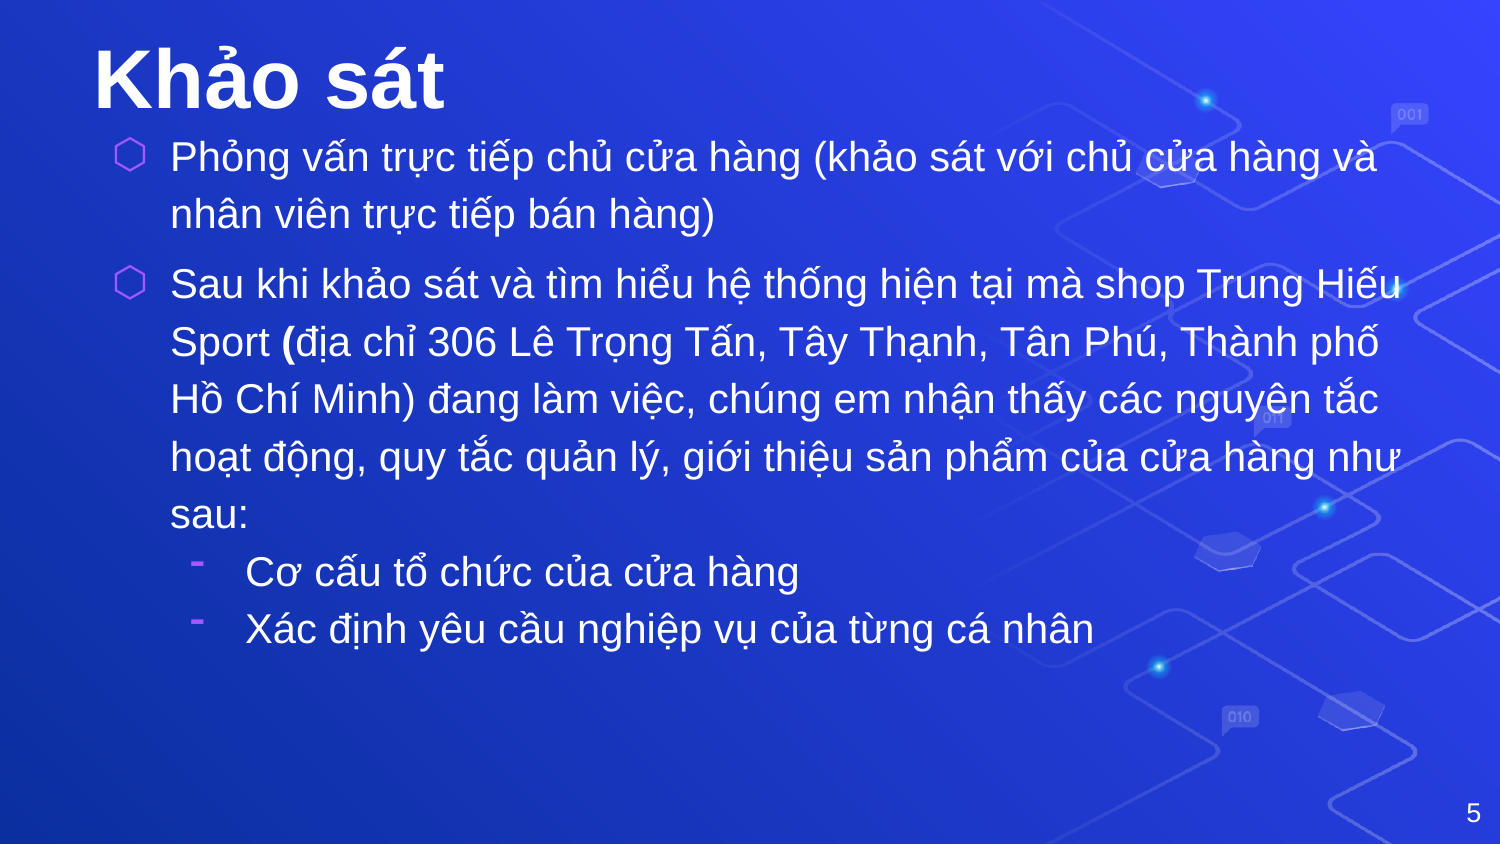

Khảo sát
Phỏng vấn trực tiếp chủ cửa hàng (khảo sát với chủ cửa hàng và nhân viên trực tiếp bán hàng)
Sau khi khảo sát và tìm hiểu hệ thống hiện tại mà shop Trung Hiếu Sport (địa chỉ 306 Lê Trọng Tấn, Tây Thạnh, Tân Phú, Thành phố Hồ Chí Minh) đang làm việc, chúng em nhận thấy các nguyên tắc hoạt động, quy tắc quản lý, giới thiệu sản phẩm của cửa hàng như sau:
Cơ cấu tổ chức của cửa hàng
Xác định yêu cầu nghiệp vụ của từng cá nhân

5